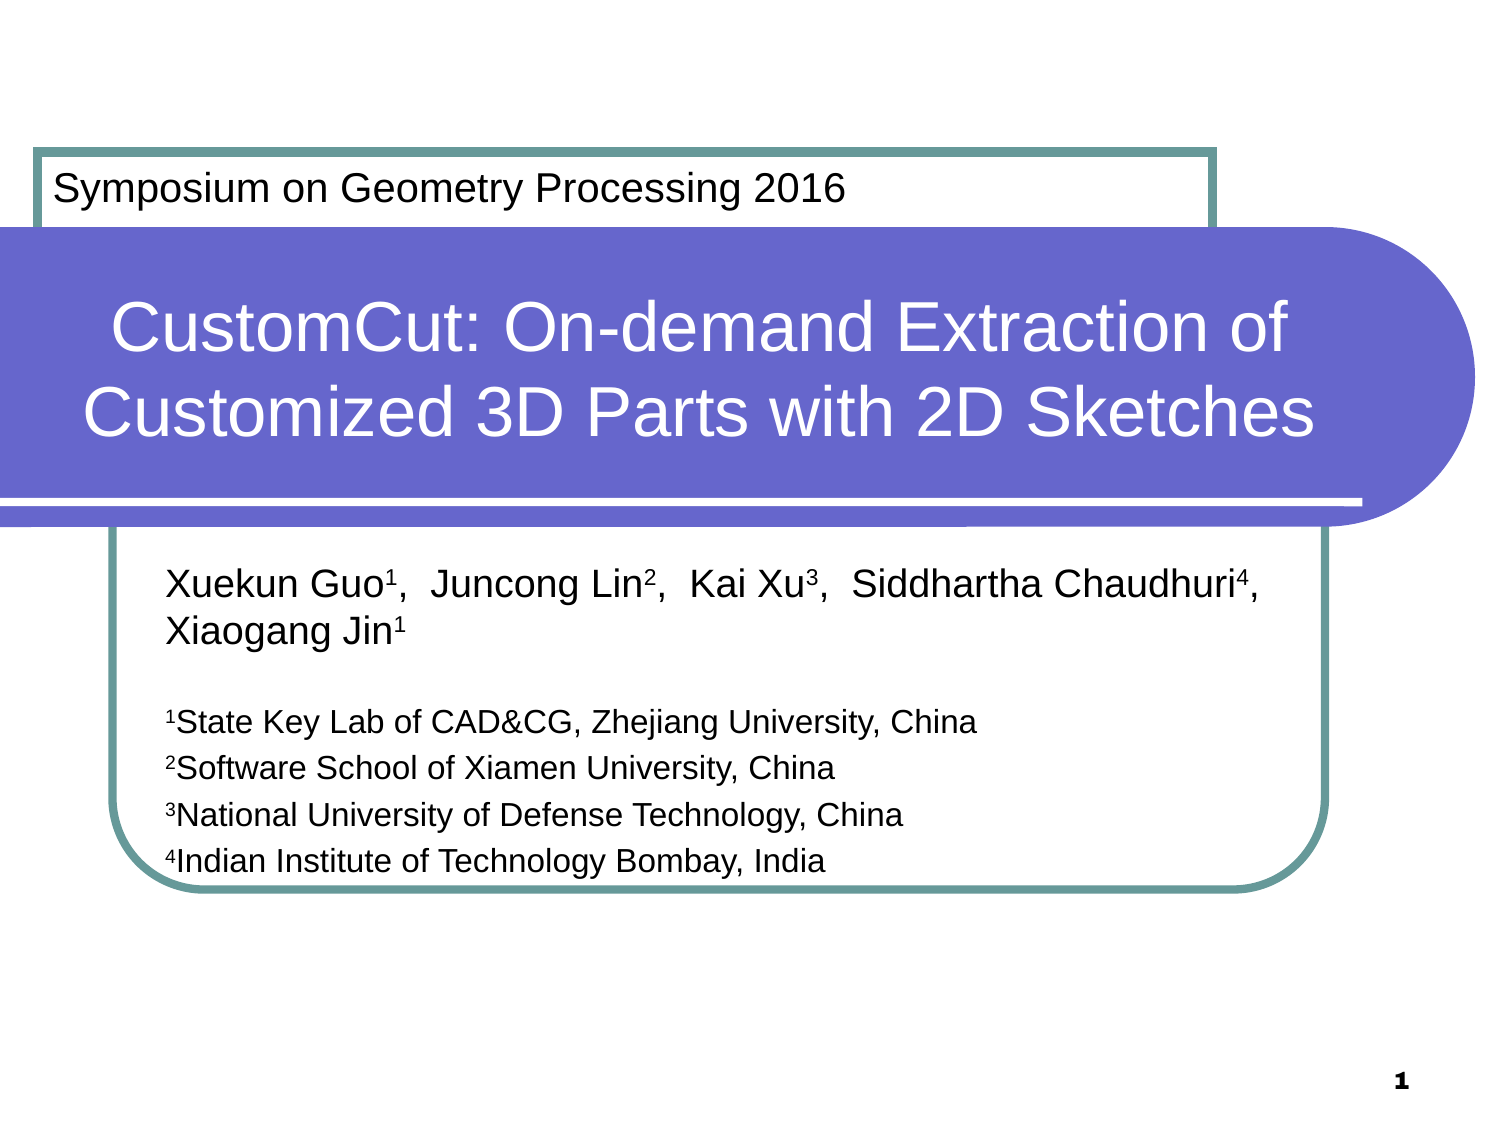

Symposium on Geometry Processing 2016

# CustomCut: On-demand Extraction of Customized 3D Parts with 2D Sketches
Xuekun Guo1,  Juncong Lin2,  Kai Xu3,  Siddhartha Chaudhuri4, Xiaogang Jin1

1State Key Lab of CAD&CG, Zhejiang University, China
2Software School of Xiamen University, China
3National University of Defense Technology, China
4Indian Institute of Technology Bombay, India
1